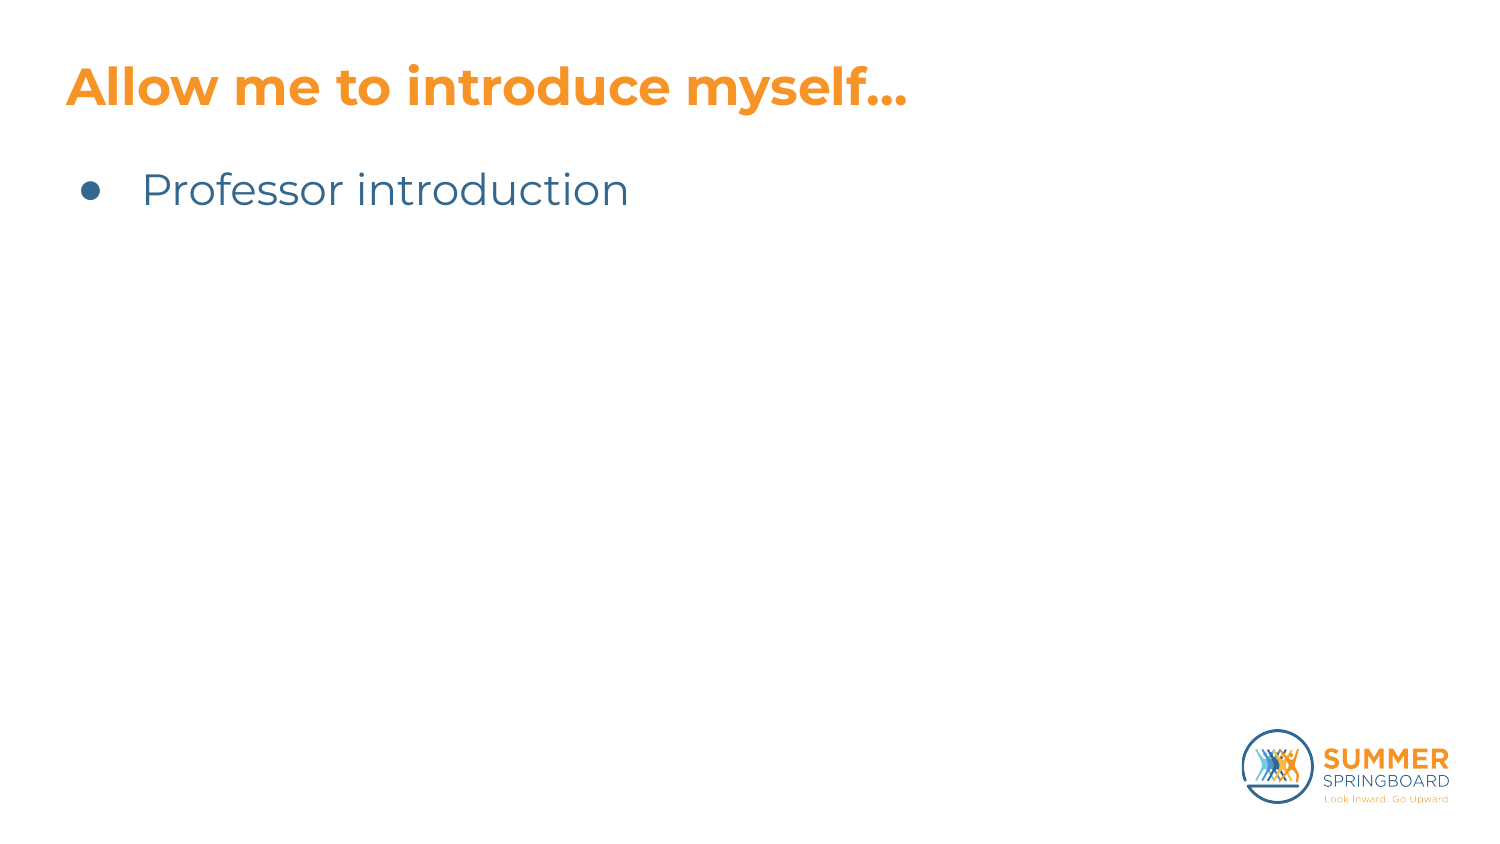

# Allow me to introduce myself…
Professor introduction